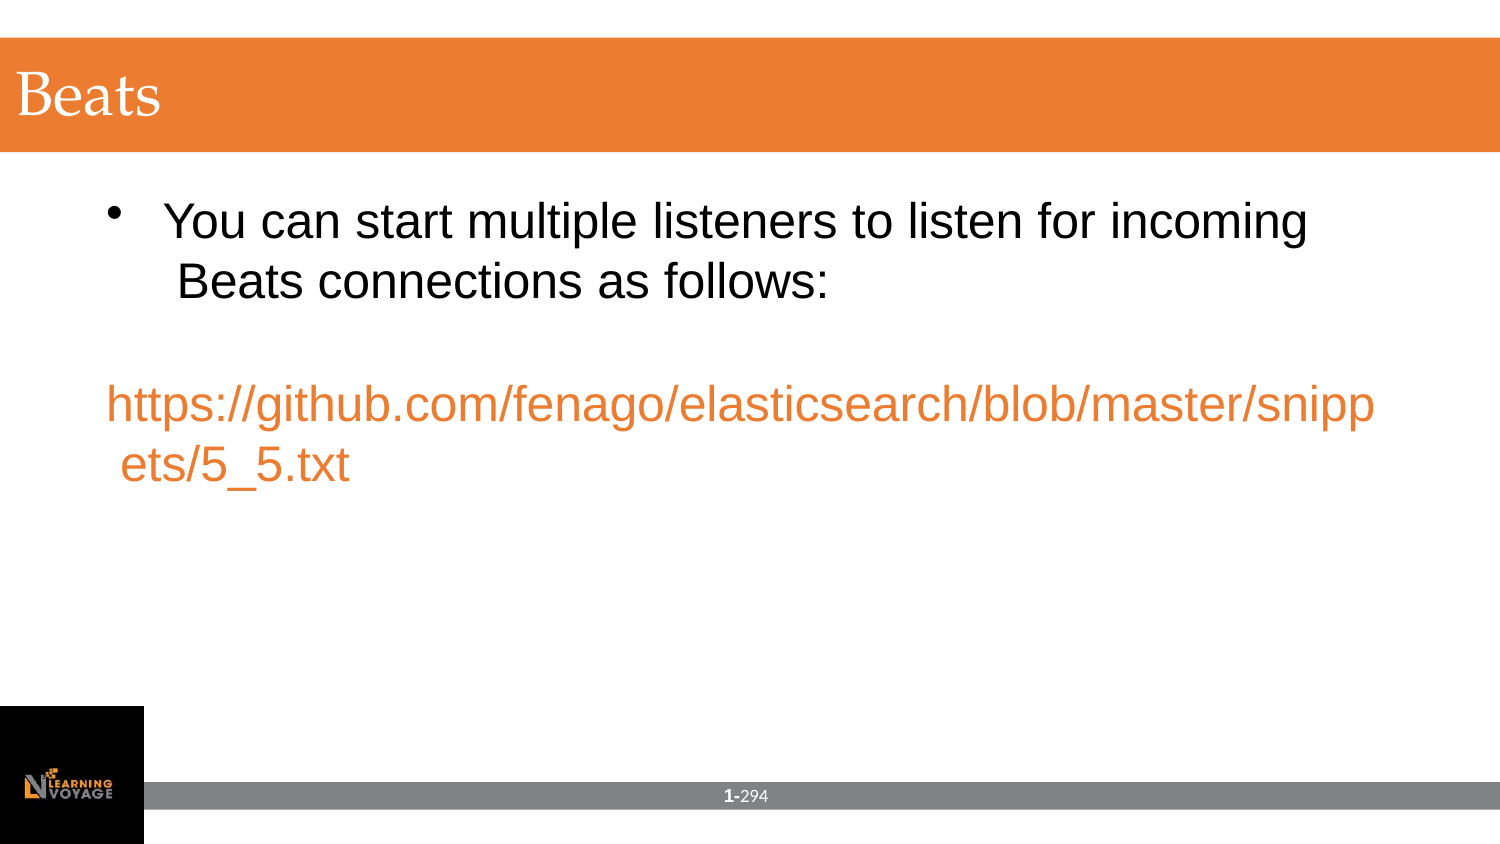

# Beats
You can start multiple listeners to listen for incoming  Beats connections as follows:

https://github.com/fenago/elasticsearch/blob/master/snipp  ets/5_5.txt
1-294